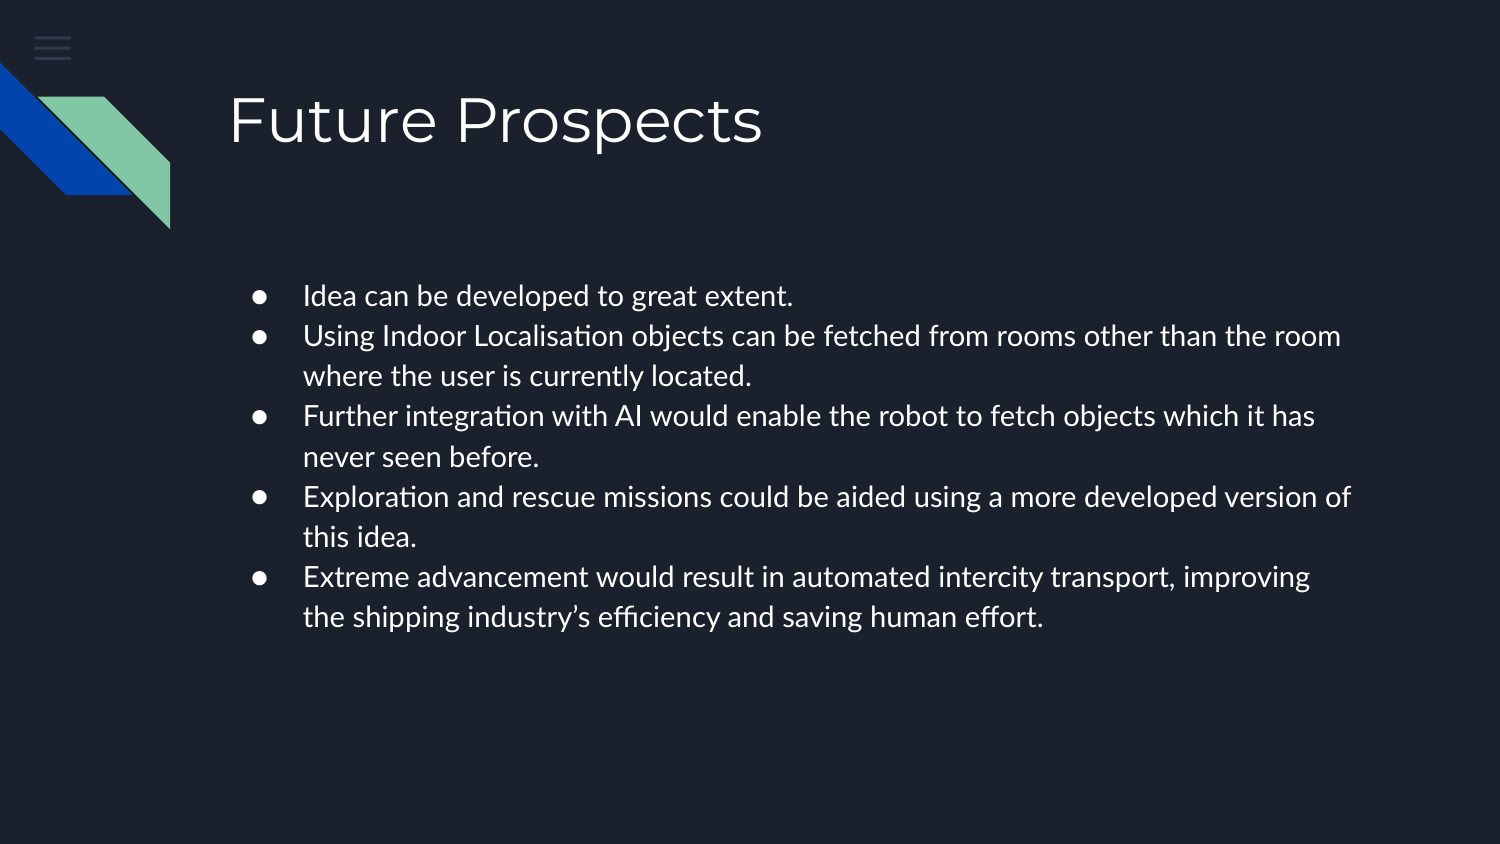

# Future Prospects
Idea can be developed to great extent.
Using Indoor Localisation objects can be fetched from rooms other than the room where the user is currently located.
Further integration with AI would enable the robot to fetch objects which it has never seen before.
Exploration and rescue missions could be aided using a more developed version of this idea.
Extreme advancement would result in automated intercity transport, improving the shipping industry’s efficiency and saving human effort.